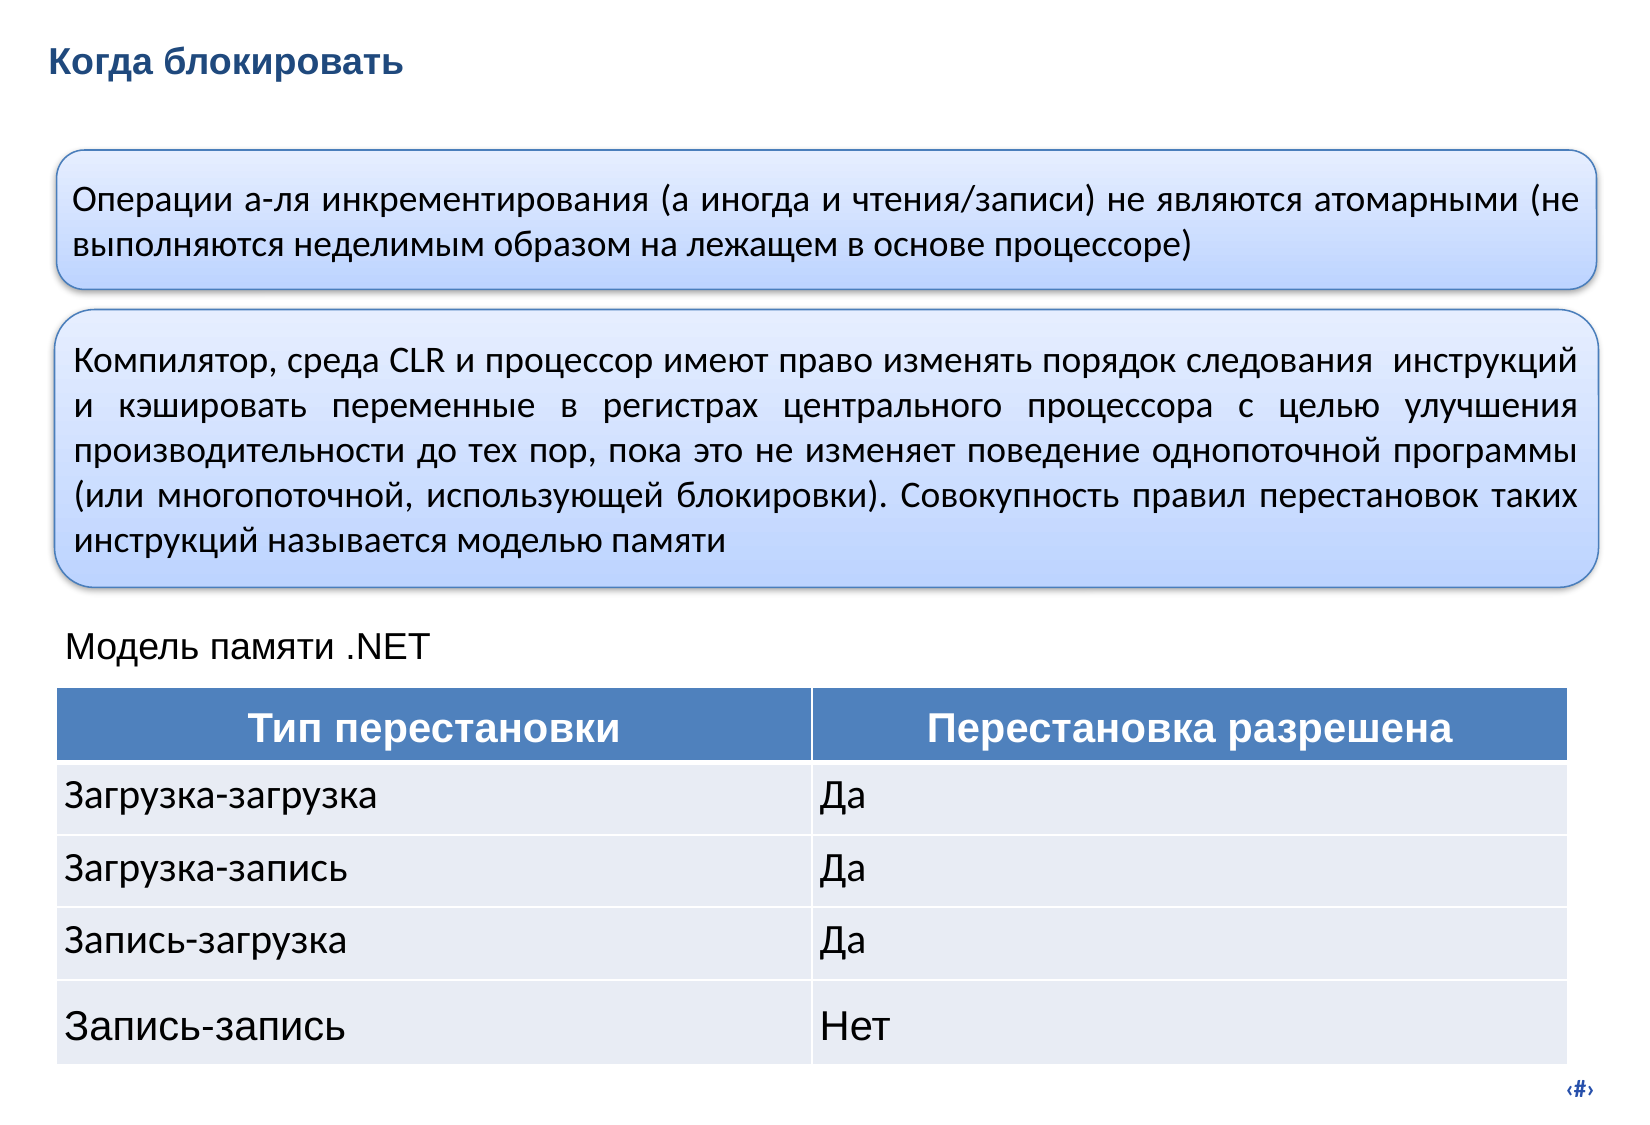

# Когда блокировать

Операции а-ля инкрементирования (а иногда и чтения/записи) не являются атомарными (не выполняются неделимым образом на лежащем в основе процессоре)

Компилятор, среда CLR и процессор имеют право изменять порядок следования  инструкций и кэшировать переменные в регистрах центрального процессора с целью улучшения производительности до тех пор, пока это не изменяет поведение однопоточной программы (или многопоточной, использующей блокировки). Совокупность правил перестановок таких инструкций называется моделью памяти
Модель памяти .NET
| Тип перестановки | Перестановка разрешена |
| --- | --- |
| Загрузка-загрузка | Да |
| Загрузка-запись | Да |
| Запись-загрузка | Да |
| Запись-запись | Нет |